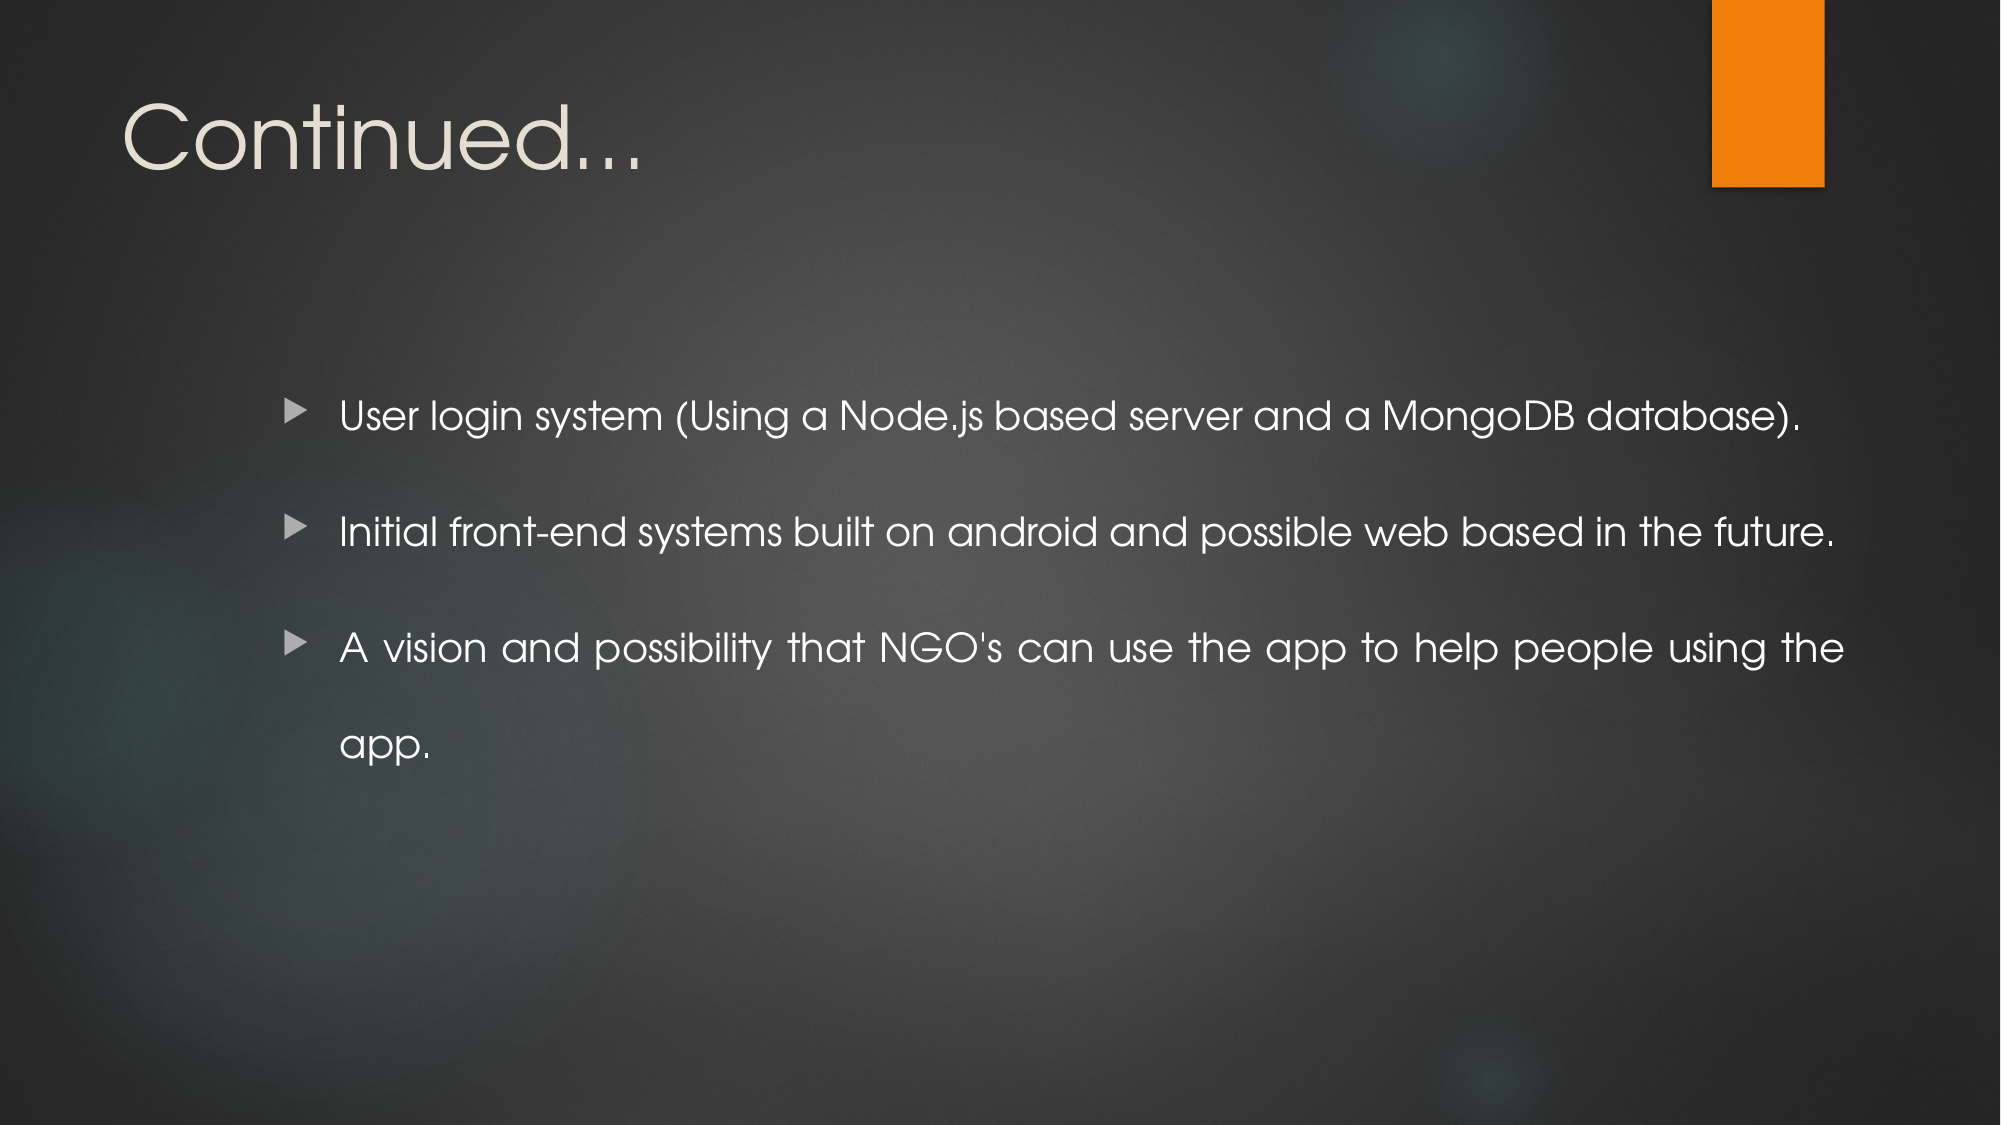

# Continued…
User login system (Using a Node.js based server and a MongoDB database).
Initial front-end systems built on android and possible web based in the future.
A vision and possibility that NGO's can use the app to help people using the app.